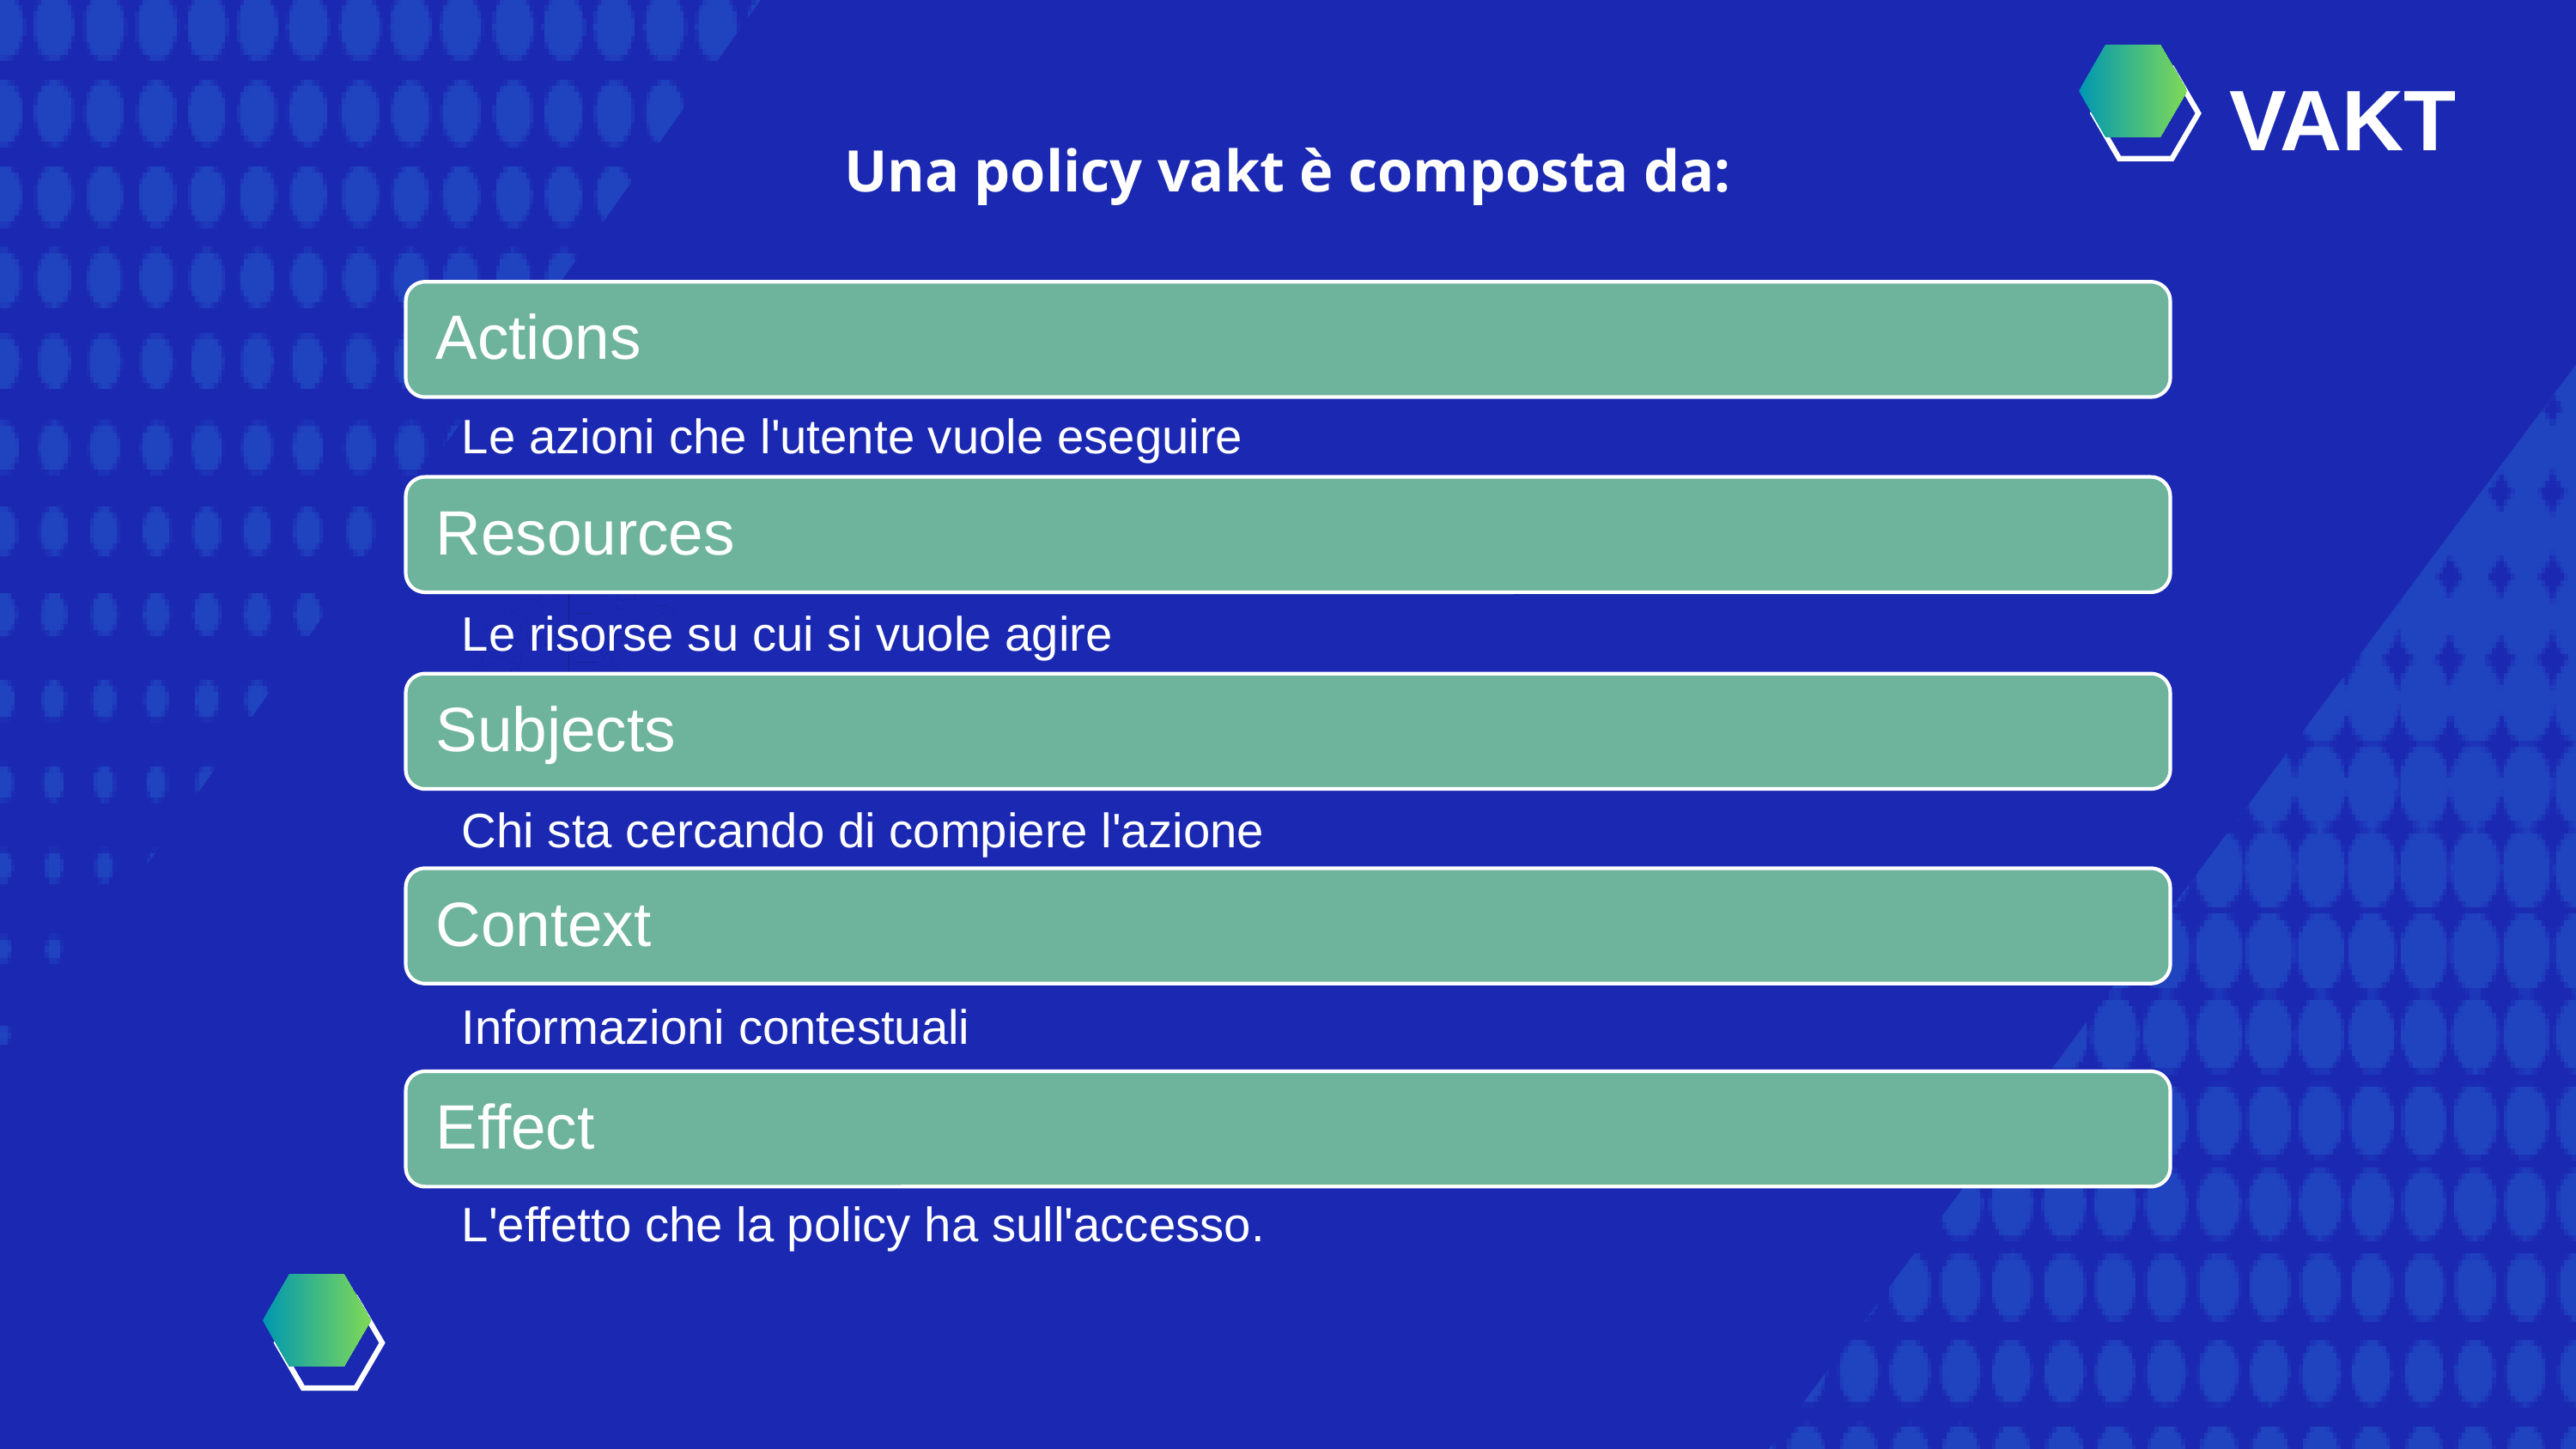

VAKT
Una policy vakt è composta da:
Actions
Le azioni che l'utente vuole eseguire
Resources
Le risorse su cui si vuole agire
Subjects
Chi sta cercando di compiere l'azione
Context
Informazioni contestuali
Effect
L'effetto che la policy ha sull'accesso.